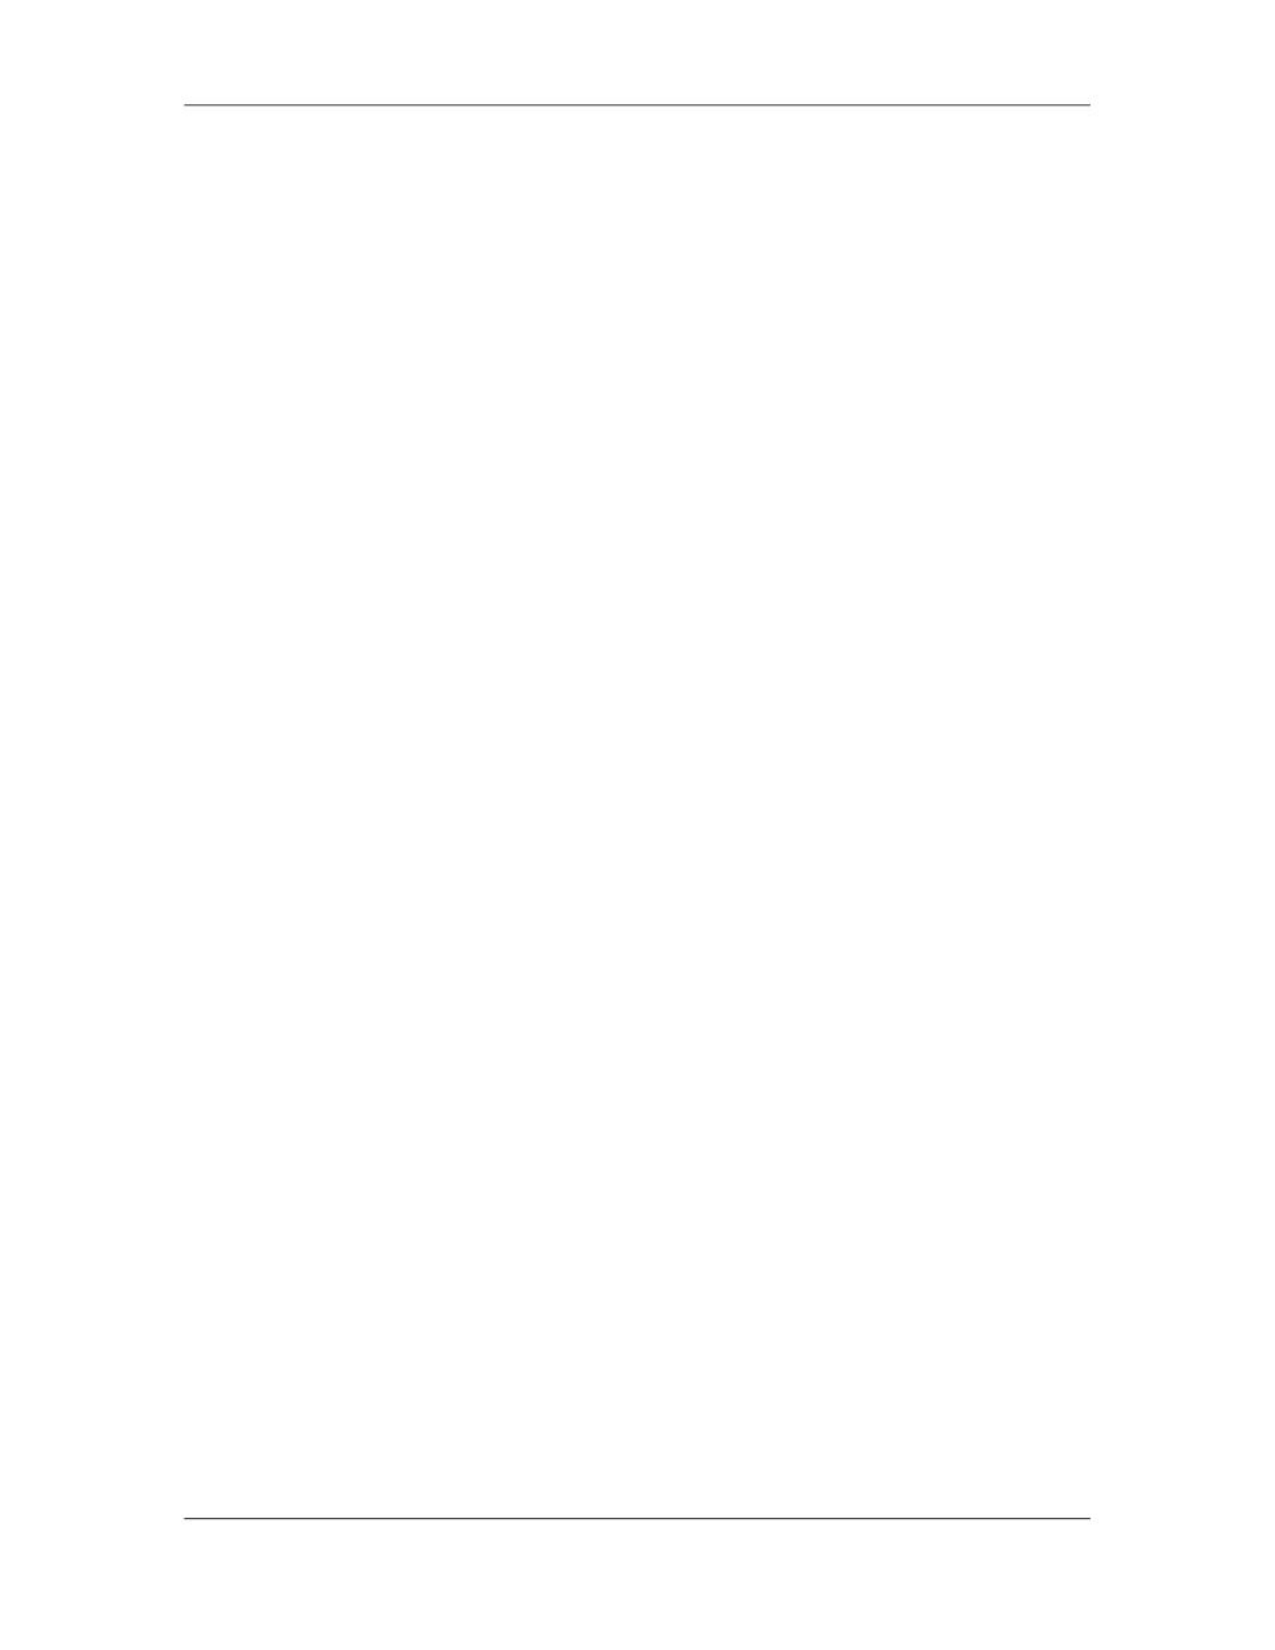

Software Project Management (CS615)

																																																																																																																																							Effective communication skills are also important because they provide

																																																																																																																																							leaders and followers with greater access to information relevant to
																																																																																																																																							important organizational decisions.

																																																																																																																																							Communicating has many dimensions:

																																																																																																																																																						– 						Written and oral, listening and speaking

																																																																																																																																																						– 						Internal (within the project) and external (to the customer, the
																																																																																																																																																																					media, the public, etc.).

																																																																																																																																																						– 						Formal (reports, briefings, etc.) and informal (memos, ad hoc
																																																																																																																																																																					conversations, etc.)

																																																																																																																																																						– 						Vertical (up and down the organization) and horizontal (with peers
																																																																																																																																																																					and partner organization)

																																																																																																																																							The general management skill of communicating is related to, but not the

																																																																																																																																							same as, Project Communications Management.

																																																																																																																																							Communicating is the broader subject and involves a substantial body of
																																																																																																																																							knowledge that is not unique to the project context, for example:

																																																																																																																																																						– 						Sender-receiver models—feedback loops, barriers to

																																																																																																																																																																					communications, etc.
																																																																																																																																																						– 						Choice of media—when to communicate in writing, when to

																																																																																																																																																																					communicate orally, when to write an informal memo, when to

																																																																																																																																																																					write a formal report, etc.

																																																																																																																																																						– 						Writing style—active versus passive voice, sentence structure,

																																																																																																																																																																					word choice, etc.

																																																																																																																																																						– 						Presentation techniques—body language, design of visual aids,

																																																																																																																																																																					etc.

																																																																																																																																																						– 						Meeting management techniques—preparing an agenda, dealing

																																																																																																																																																																					with conflict, etc.

																																																																																																																																							Project Communications Management is the application of these broad
																																																																																																																																							concepts to the specific needs of a project—for example, deciding how;

																																																																																																																																							when; in what form; and to whom to report project performance.

																																																																																																																		(c)									Negotiating

																																																																																																																																							Negotiating involves conferring with others to come to terms with them or
																																																																																																																																							reach an agreement.

																																																																																																																																							Agreements may be negotiated directly or with assistance; mediation and

																																																																																																																																							arbitration are two types of assisted negotiation.

																																																																																																																																							Negotiation		is an approach that may help resolve some conflicts. Some
																																																																																																																																							important tips on negotiation include; preparing for a negotiation session;

																																																																																								                                                                                                                                 33

																																																																																																																																																																																						© Copyright Virtual University of Pakistan